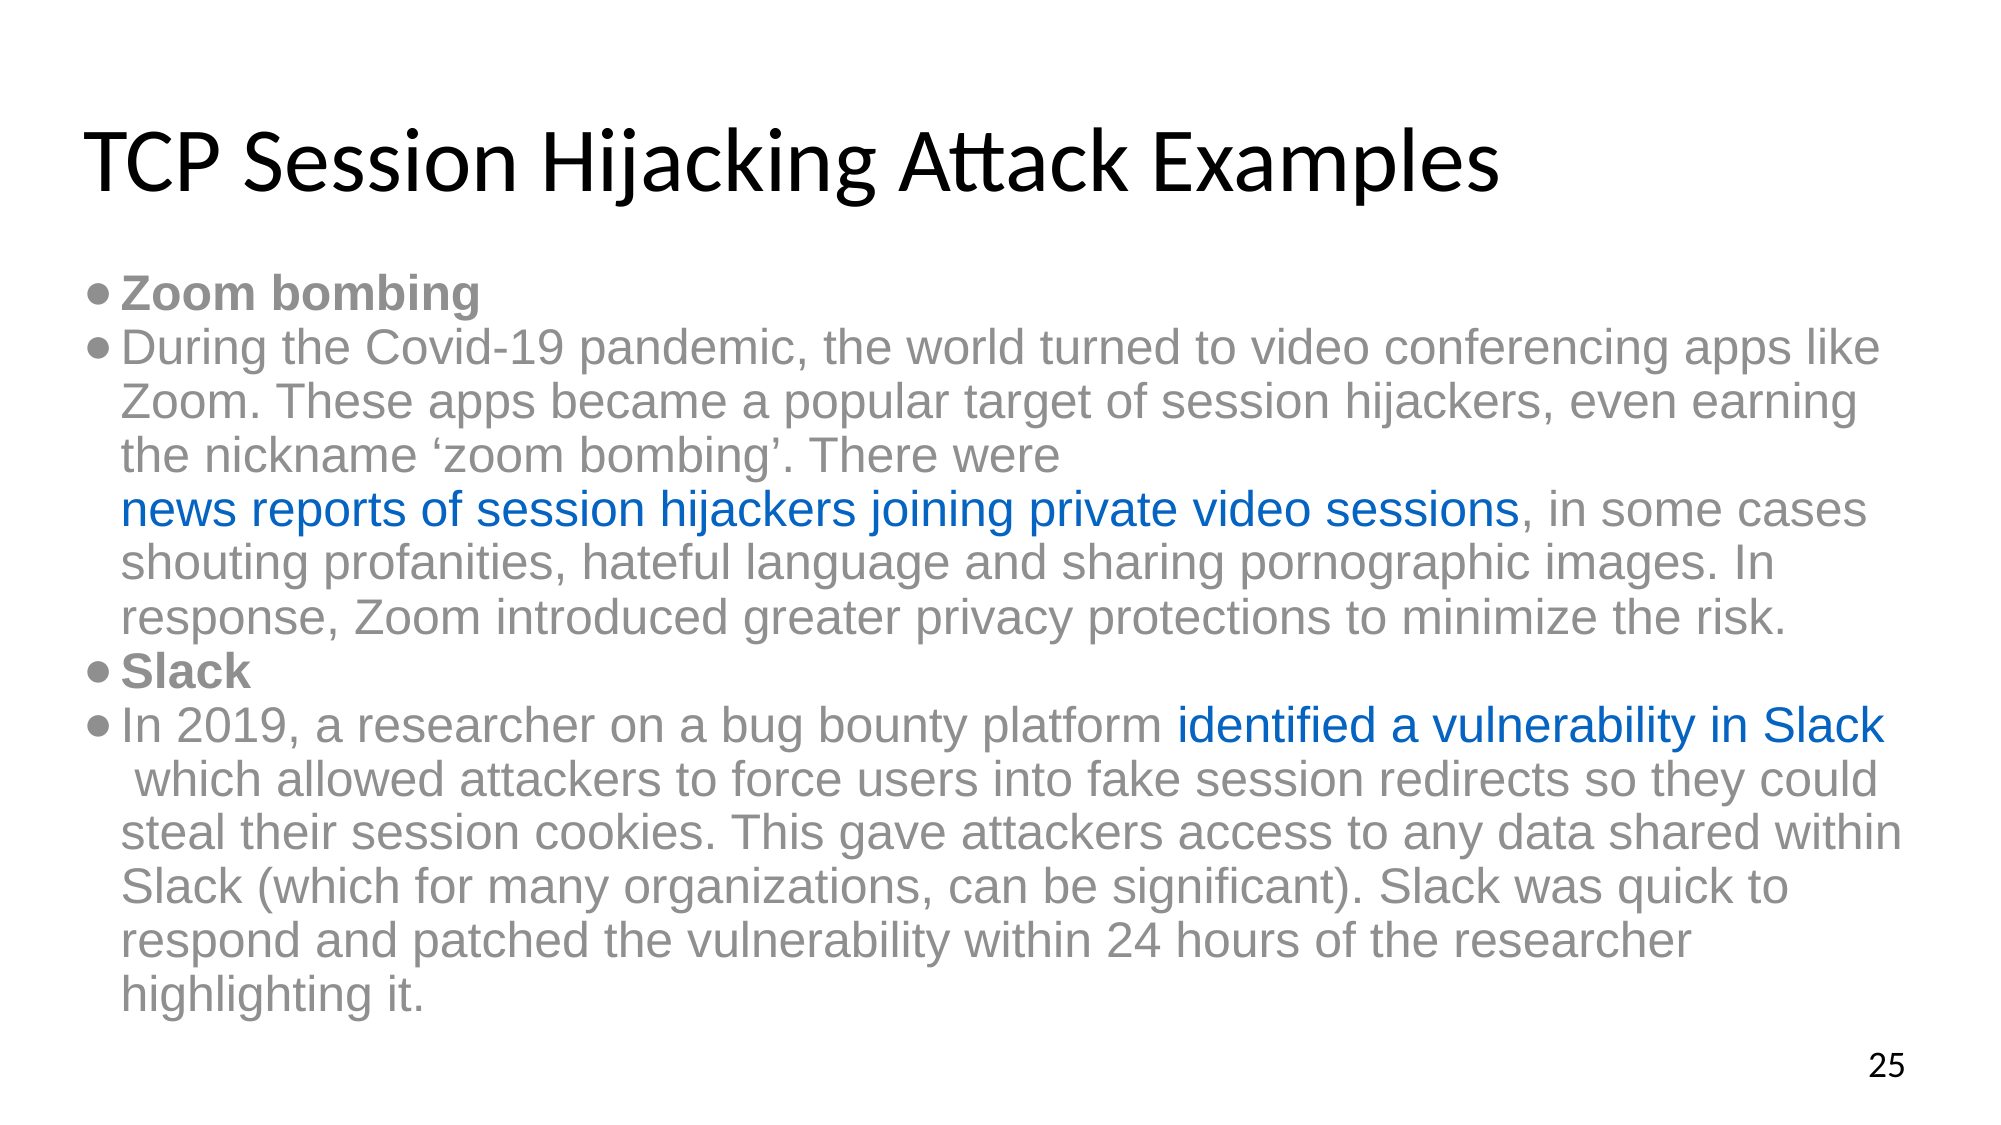

# TCP Session Hijacking Attack Examples
Zoom bombing
During the Covid-19 pandemic, the world turned to video conferencing apps like Zoom. These apps became a popular target of session hijackers, even earning the nickname ‘zoom bombing’. There were news reports of session hijackers joining private video sessions, in some cases shouting profanities, hateful language and sharing pornographic images. In response, Zoom introduced greater privacy protections to minimize the risk.
Slack
In 2019, a researcher on a bug bounty platform identified a vulnerability in Slack which allowed attackers to force users into fake session redirects so they could steal their session cookies. This gave attackers access to any data shared within Slack (which for many organizations, can be significant). Slack was quick to respond and patched the vulnerability within 24 hours of the researcher highlighting it.

25